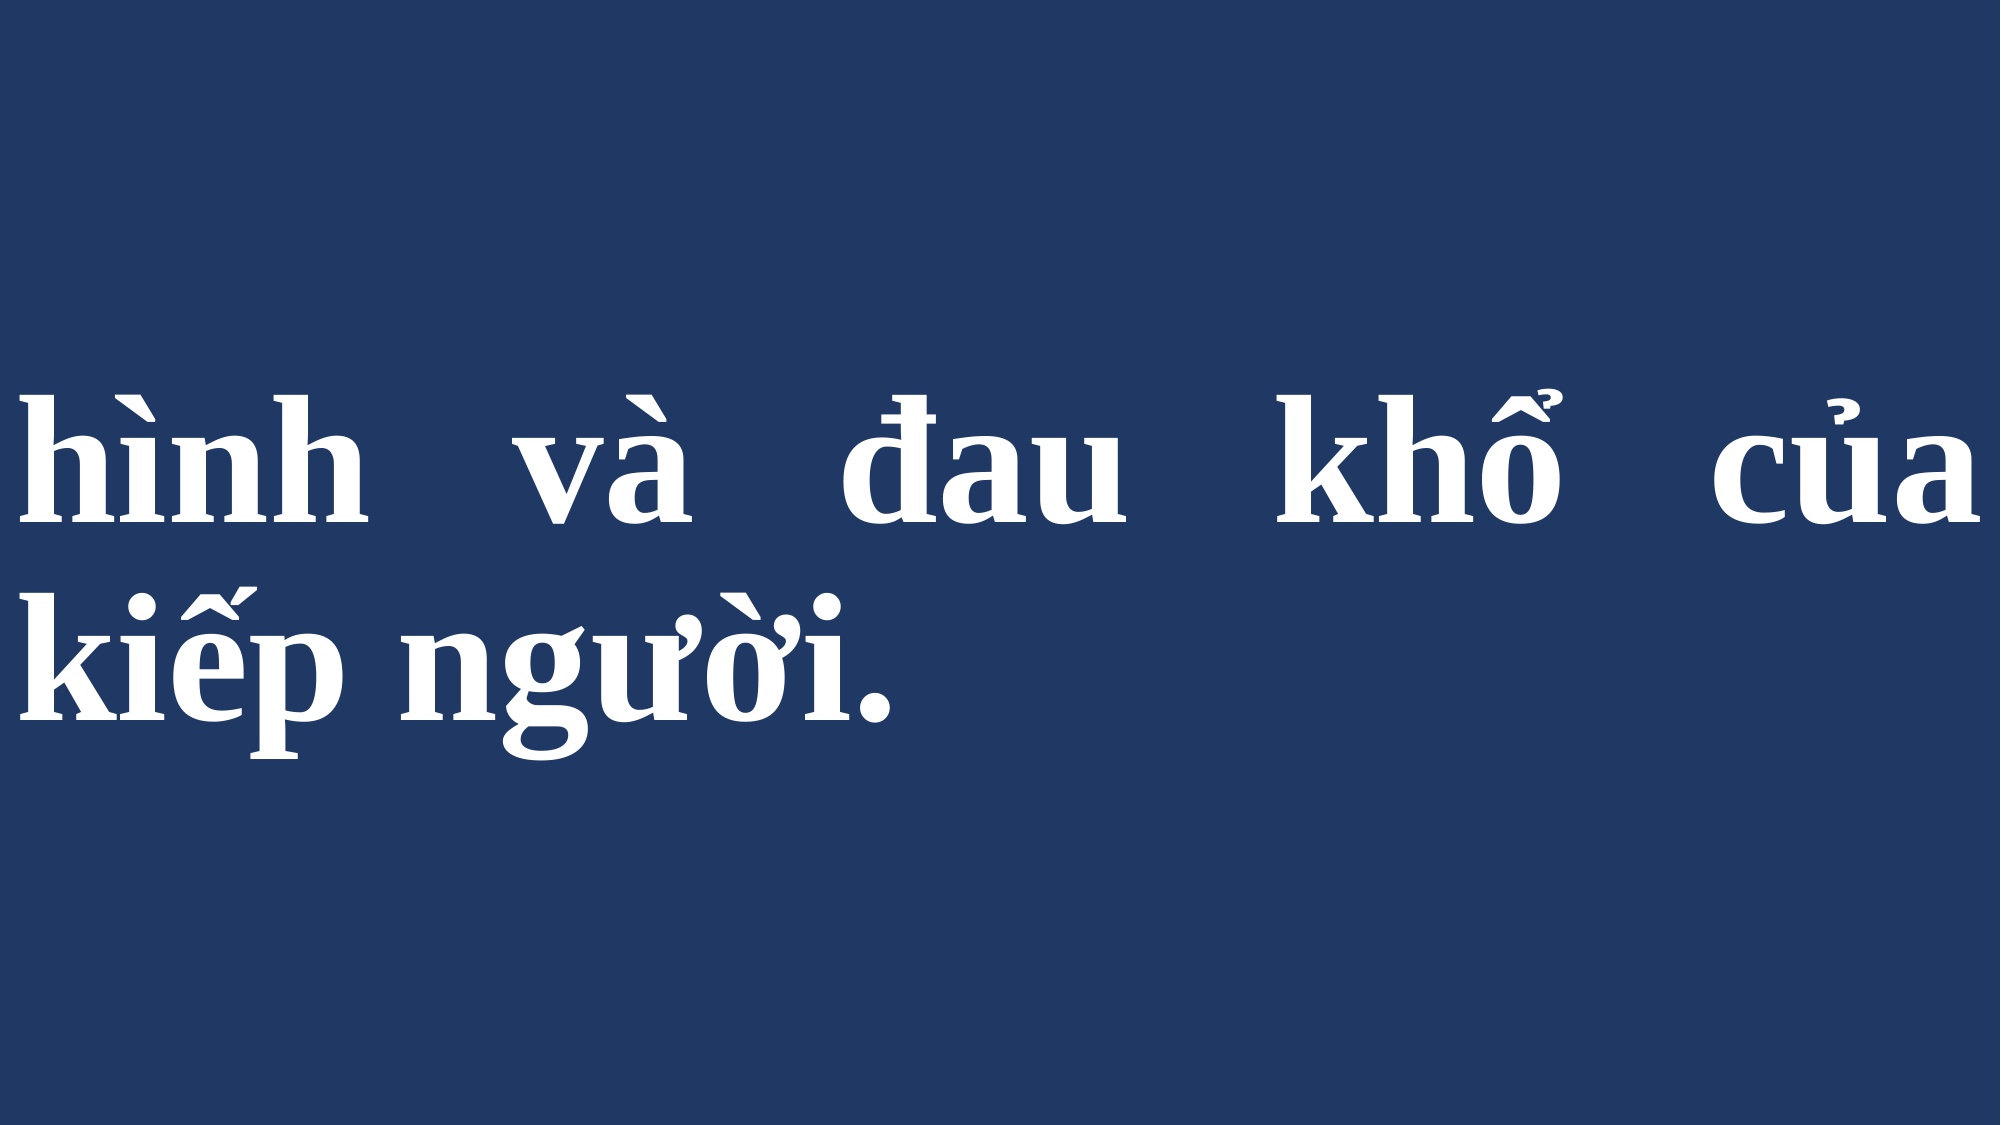

# hình và đau khổ của kiếp người.